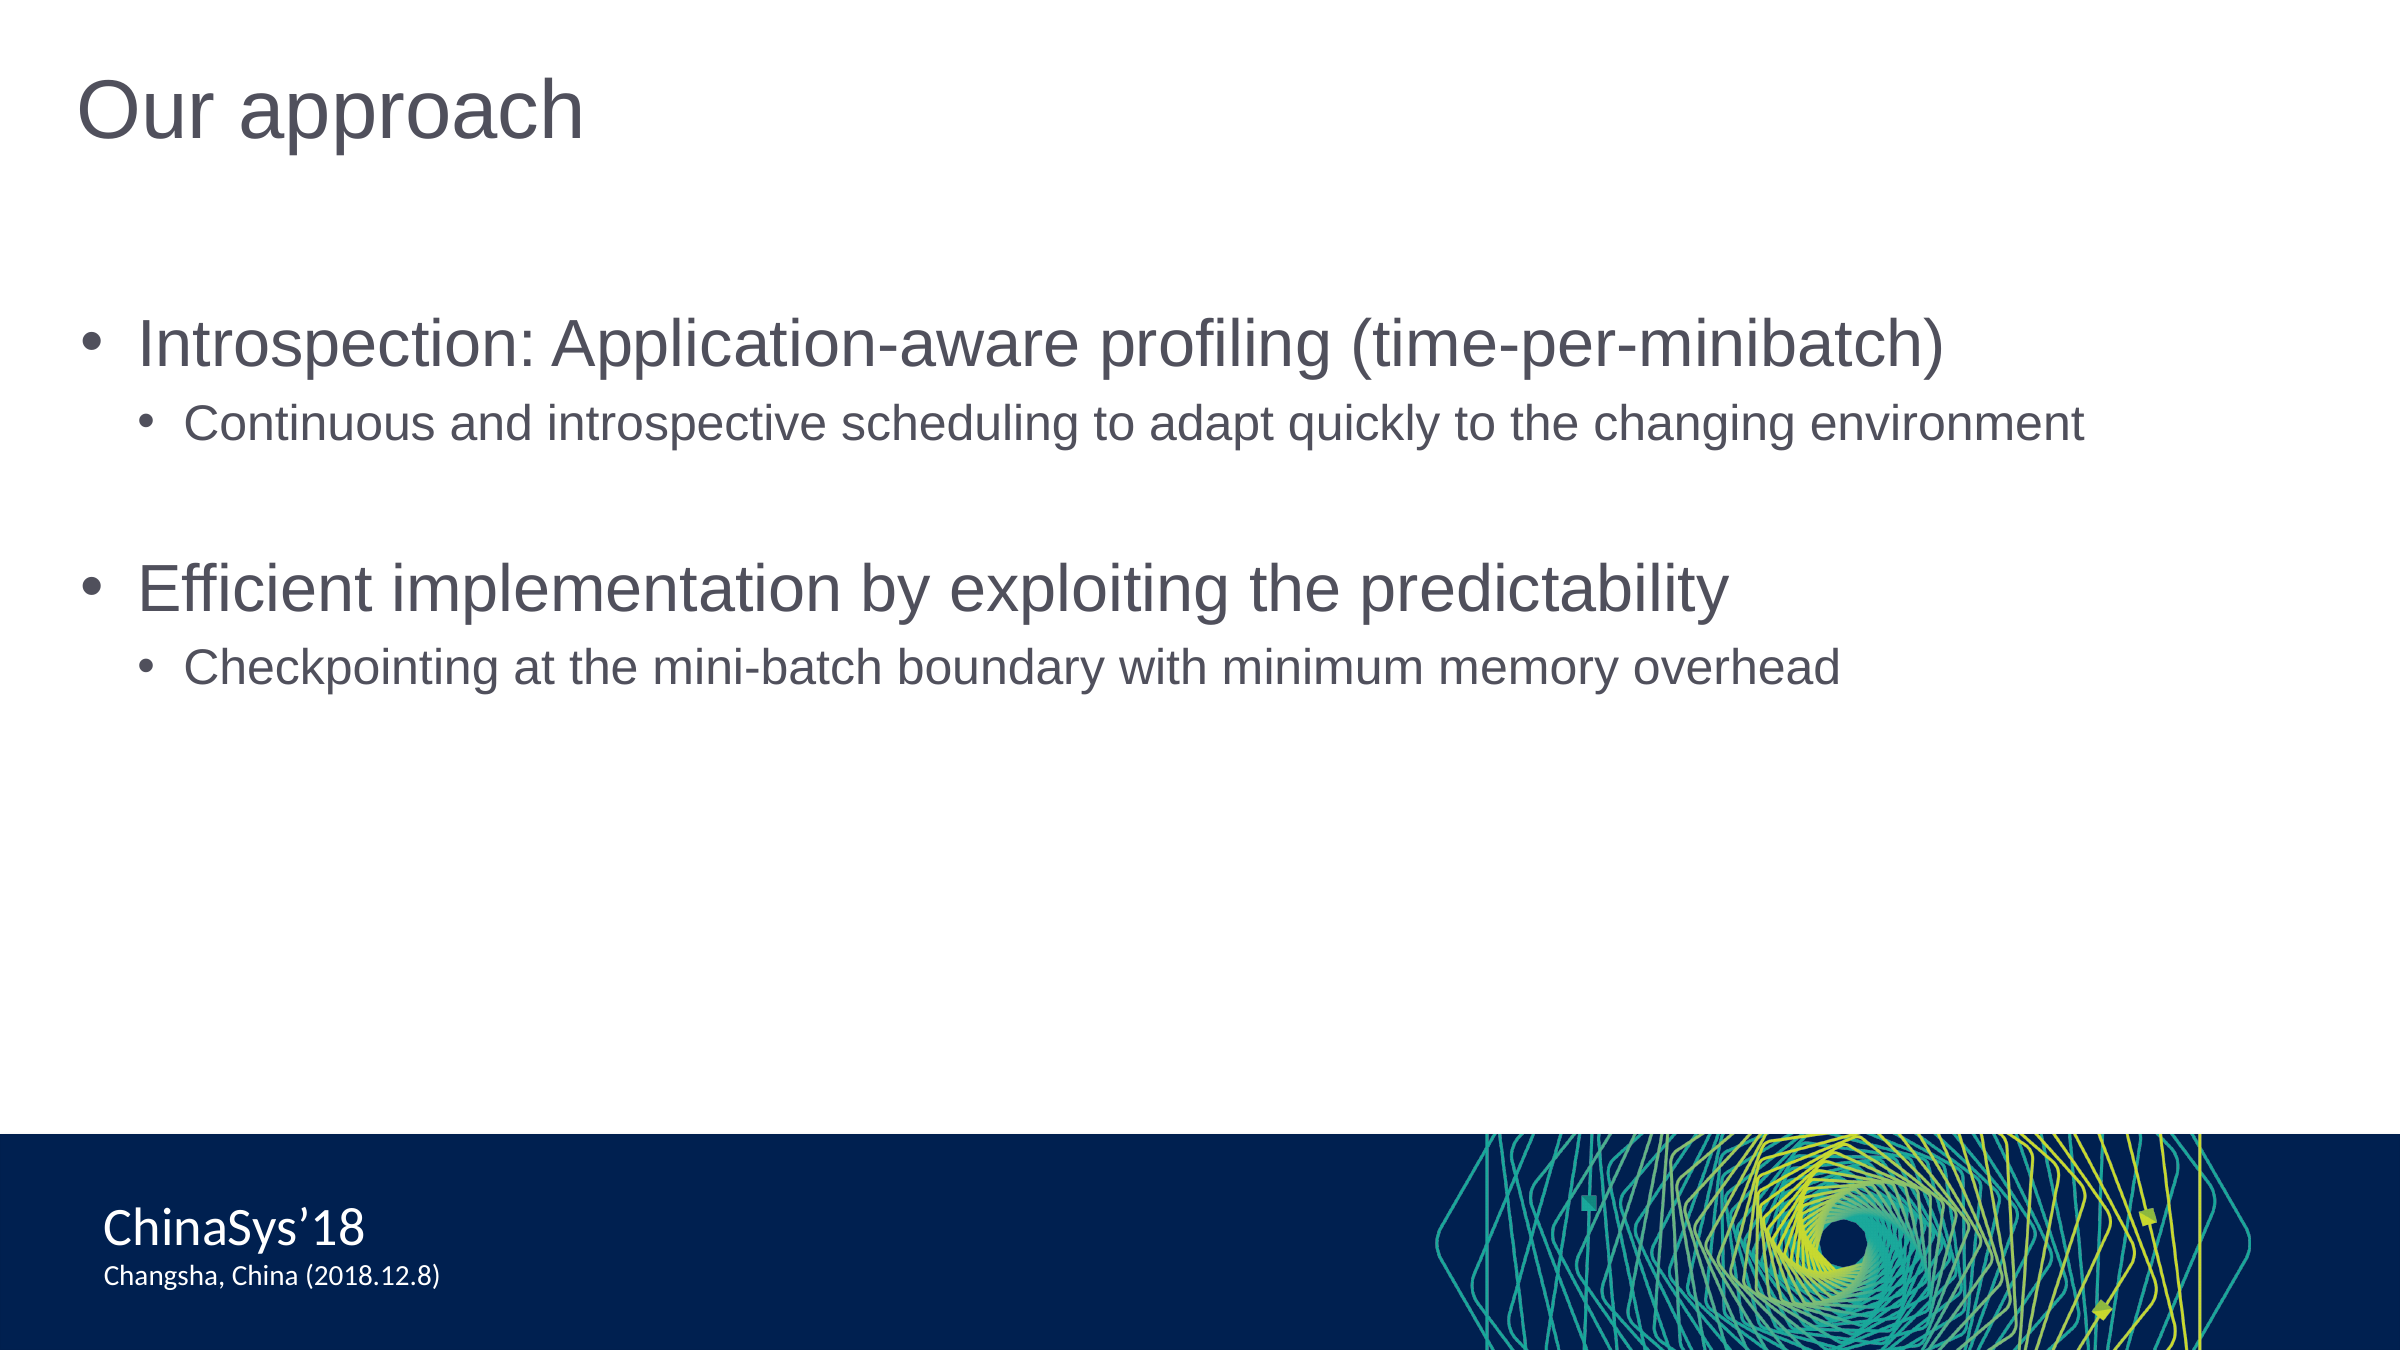

# Our approach
Introspection: Application-aware profiling (time-per-minibatch)
Continuous and introspective scheduling to adapt quickly to the changing environment

Efficient implementation by exploiting the predictability
Checkpointing at the mini-batch boundary with minimum memory overhead